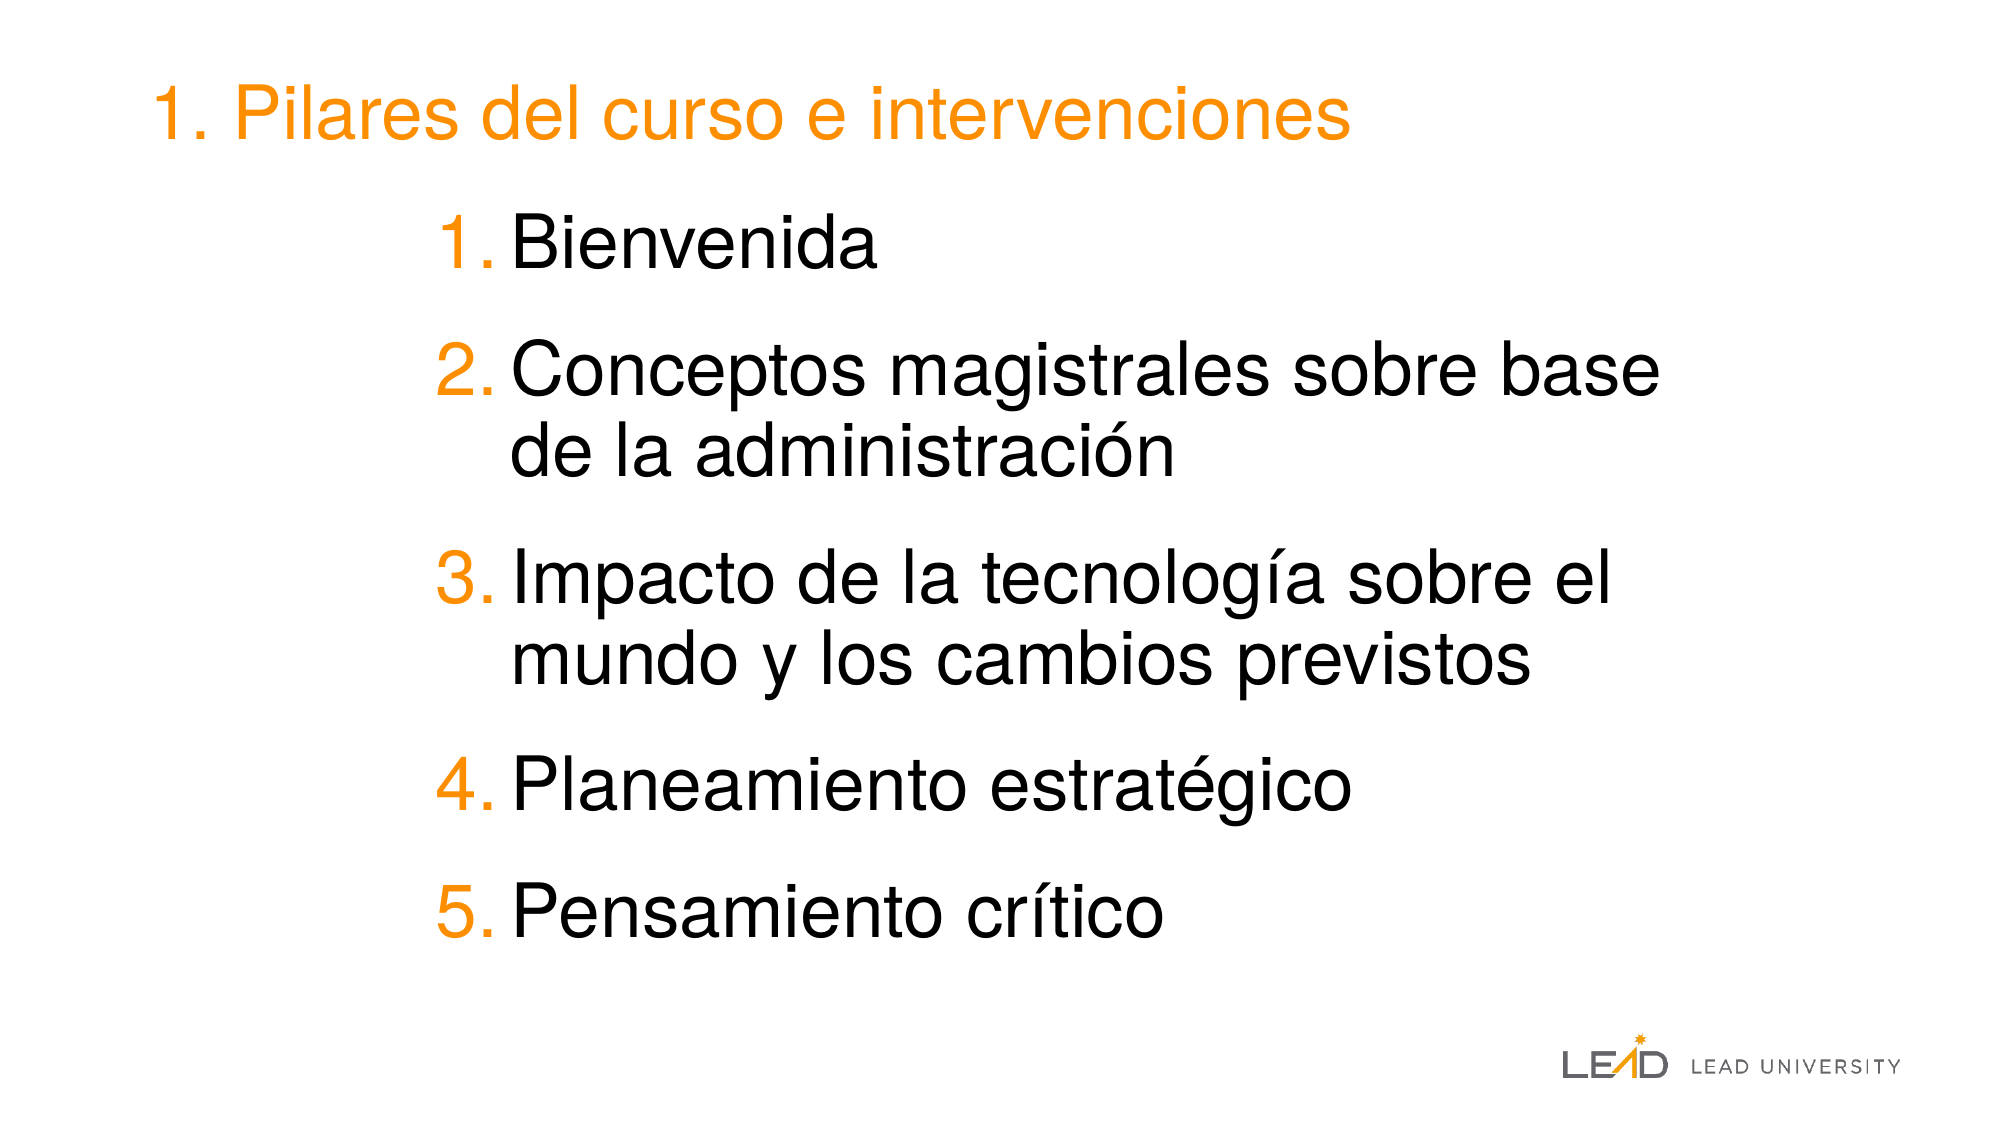

# 1. Pilares del curso e intervenciones
Bienvenida
Conceptos magistrales sobre base de la administración
Impacto de la tecnología sobre el mundo y los cambios previstos
Planeamiento estratégico
Pensamiento crítico